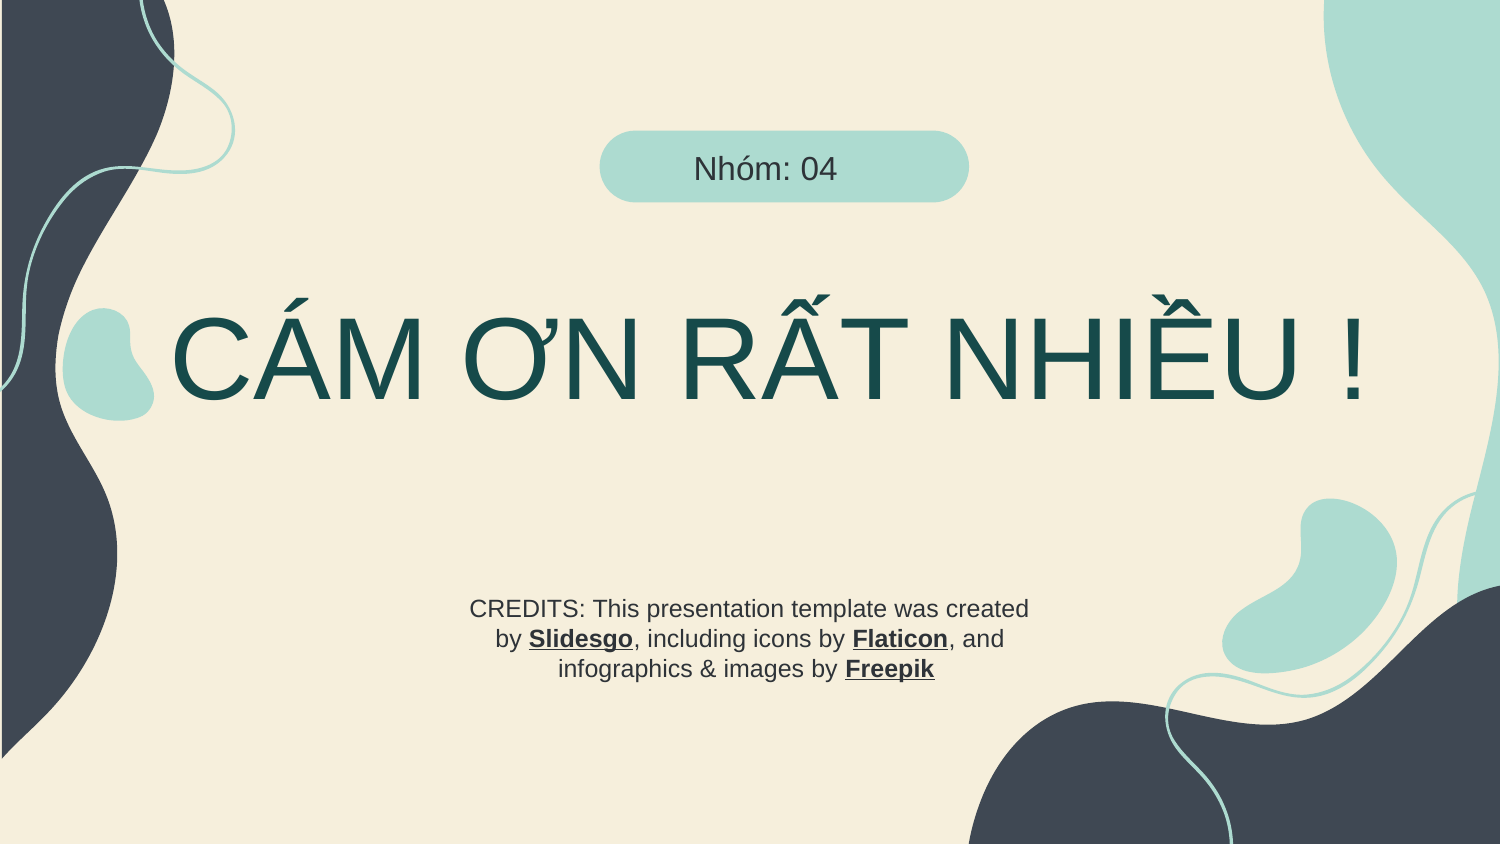

Nhóm: 04
# CÁM ƠN RẤT NHIỀU !